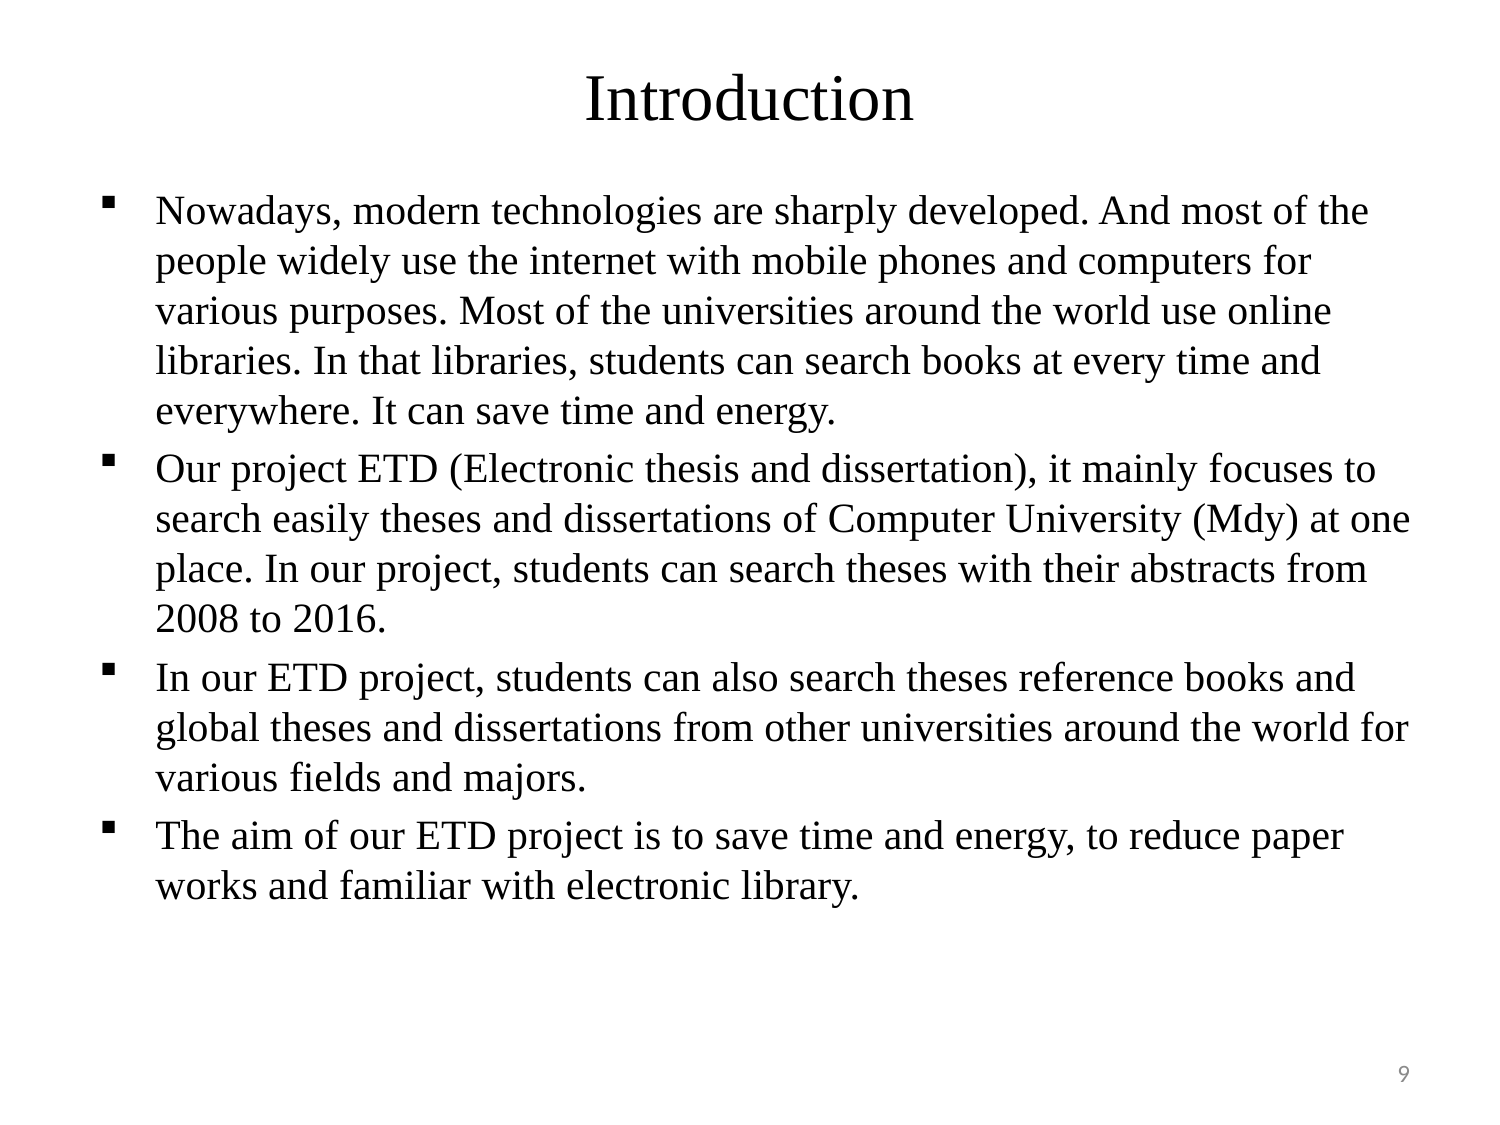

# Introduction
Nowadays, modern technologies are sharply developed. And most of the people widely use the internet with mobile phones and computers for various purposes. Most of the universities around the world use online libraries. In that libraries, students can search books at every time and everywhere. It can save time and energy.
Our project ETD (Electronic thesis and dissertation), it mainly focuses to search easily theses and dissertations of Computer University (Mdy) at one place. In our project, students can search theses with their abstracts from 2008 to 2016.
In our ETD project, students can also search theses reference books and global theses and dissertations from other universities around the world for various fields and majors.
The aim of our ETD project is to save time and energy, to reduce paper works and familiar with electronic library.
9